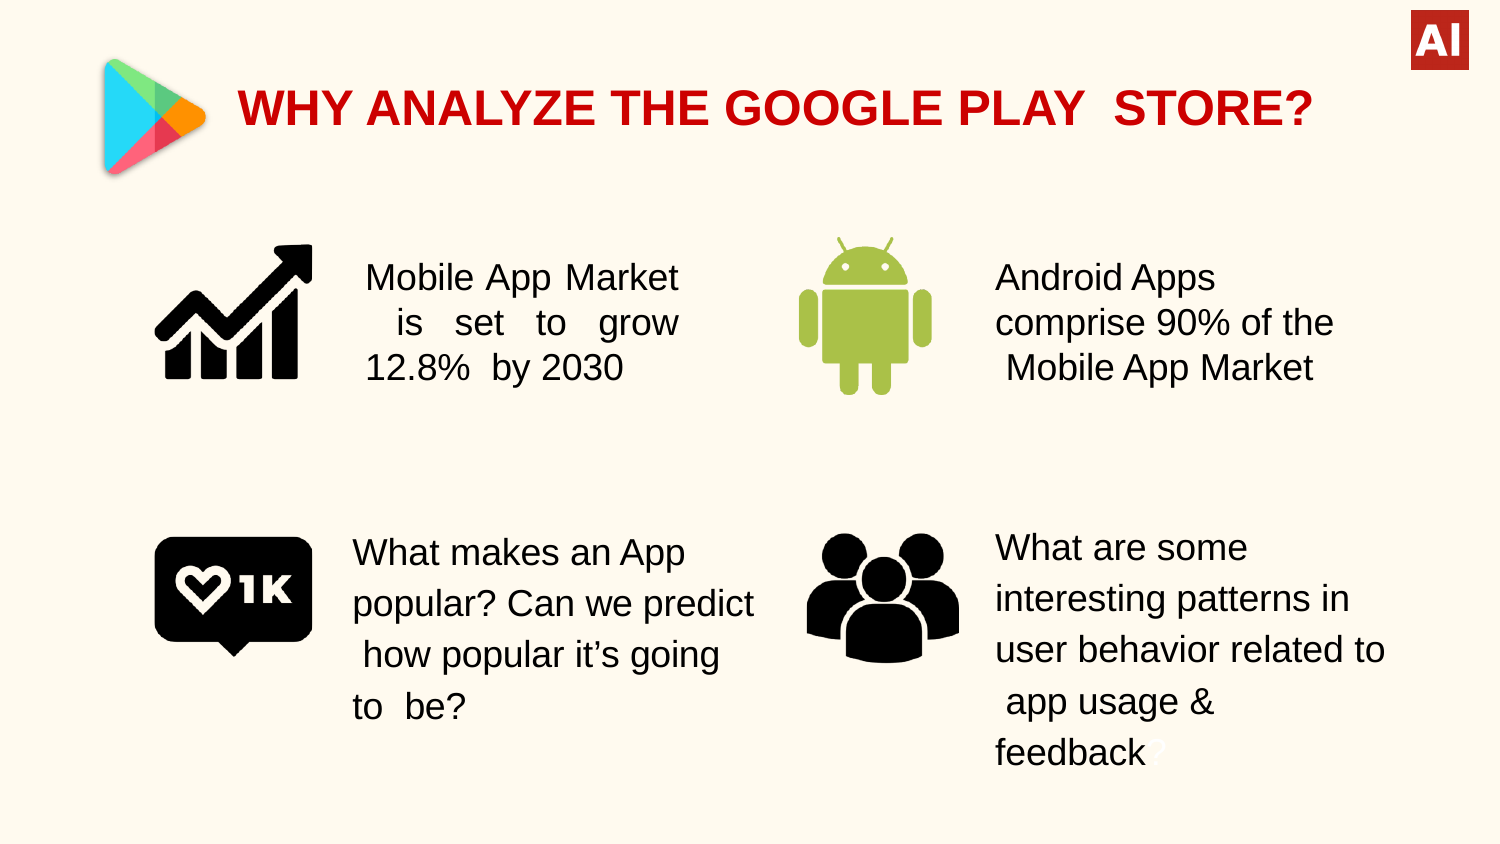

# WHY ANALYZE THE GOOGLE PLAY  STORE?

Mobile App Market  is set to grow 12.8%  by 2030
Android Apps  comprise 90% of the  Mobile App Market
What are some  interesting patterns in  user behavior related to  app usage & feedback?

What makes an App  popular? Can we predict  how popular it’s going to  be?